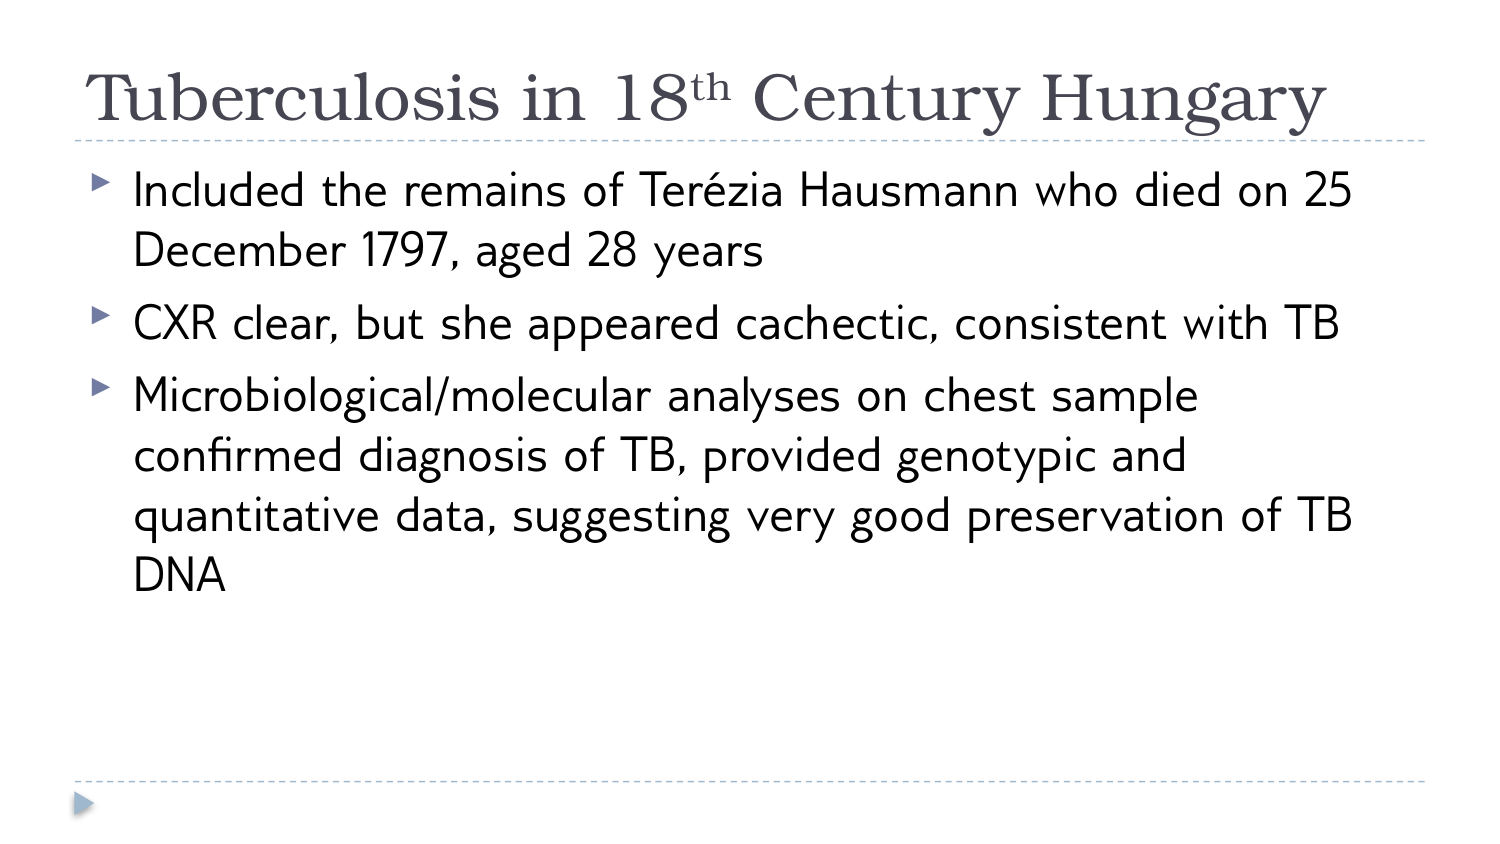

# Tuberculosis in 18th Century Hungary
Included the remains of Terézia Hausmann who died on 25 December 1797, aged 28 years
CXR clear, but she appeared cachectic, consistent with TB
Microbiological/molecular analyses on chest sample confirmed diagnosis of TB, provided genotypic and quantitative data, suggesting very good preservation of TB DNA